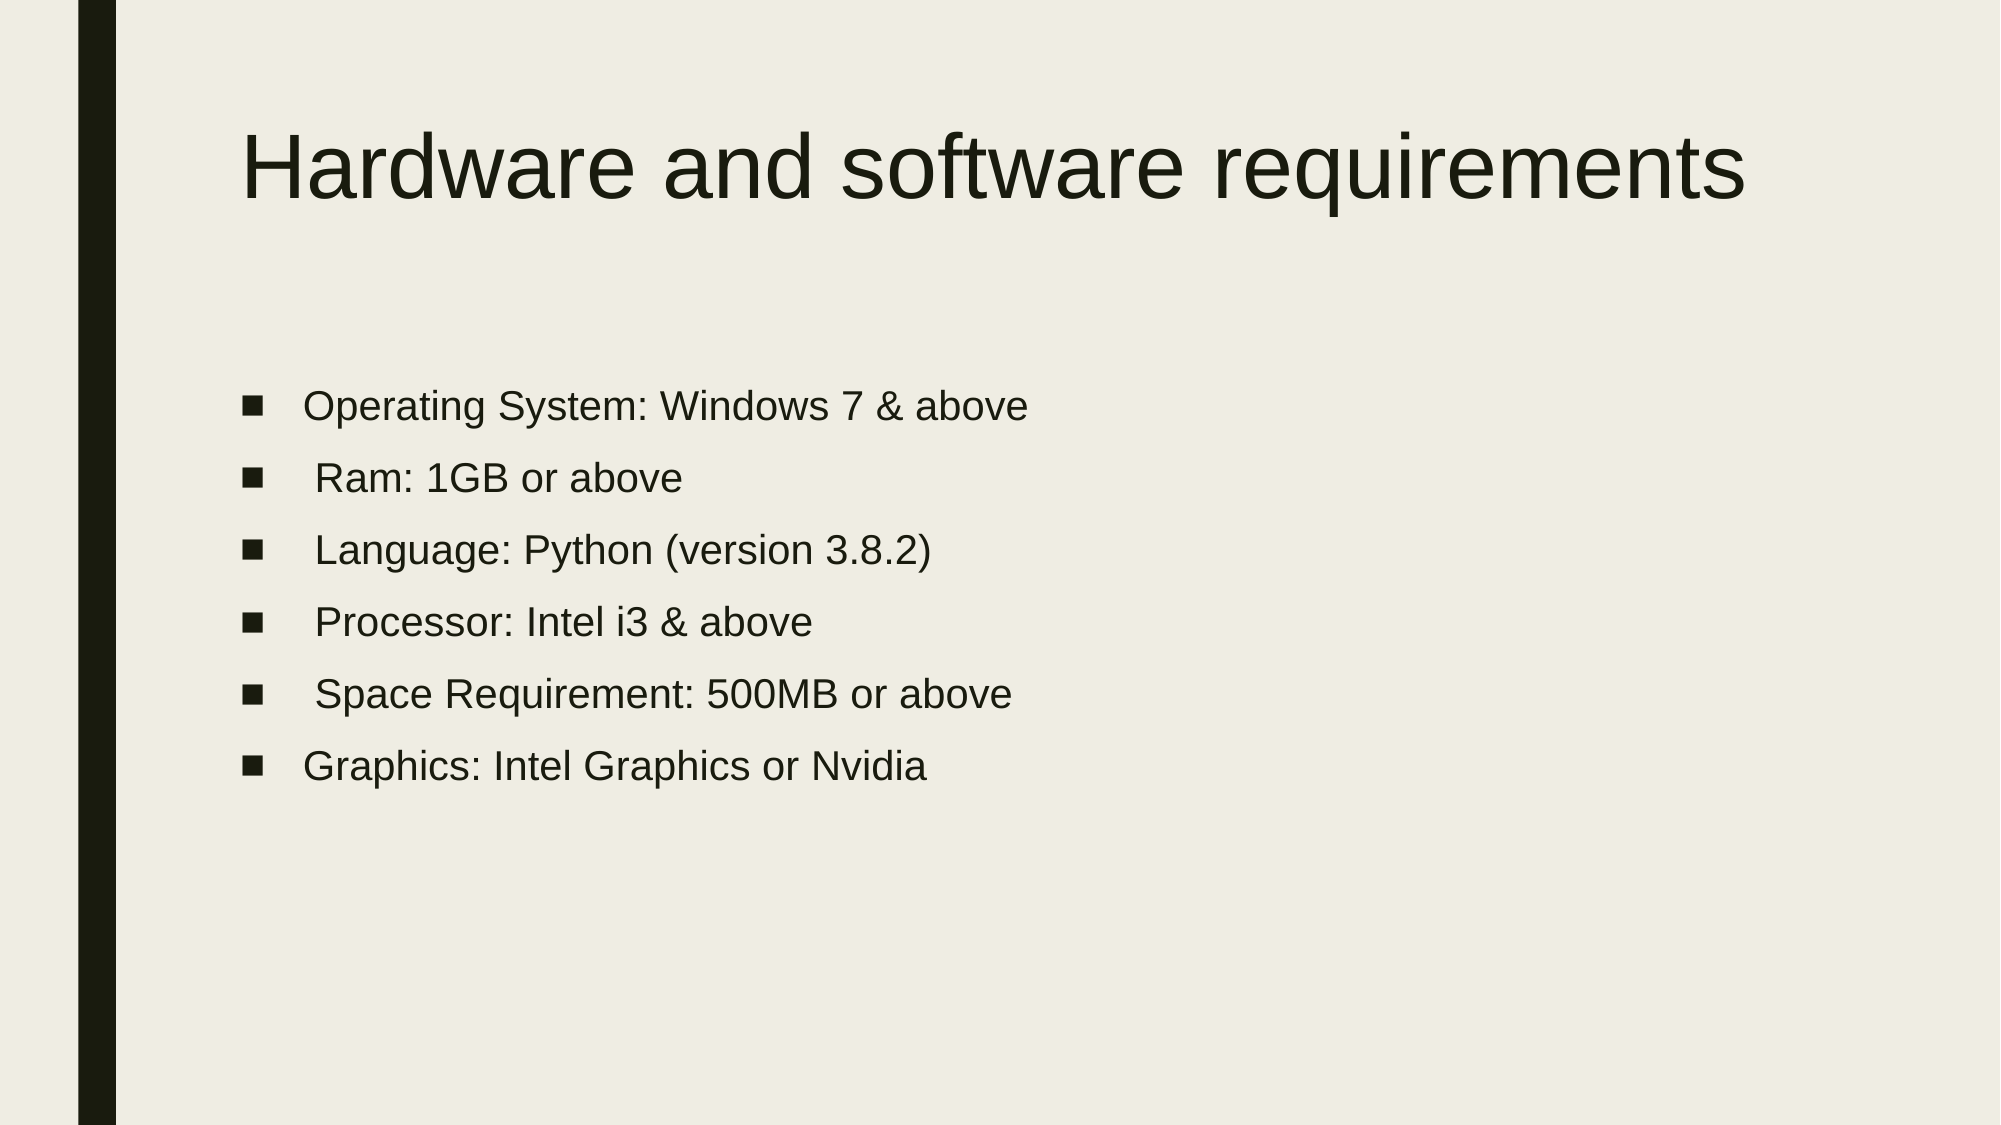

# Hardware and software requirements
Operating System: Windows 7 & above
 Ram: 1GB or above
 Language: Python (version 3.8.2)
 Processor: Intel i3 & above
 Space Requirement: 500MB or above
Graphics: Intel Graphics or Nvidia